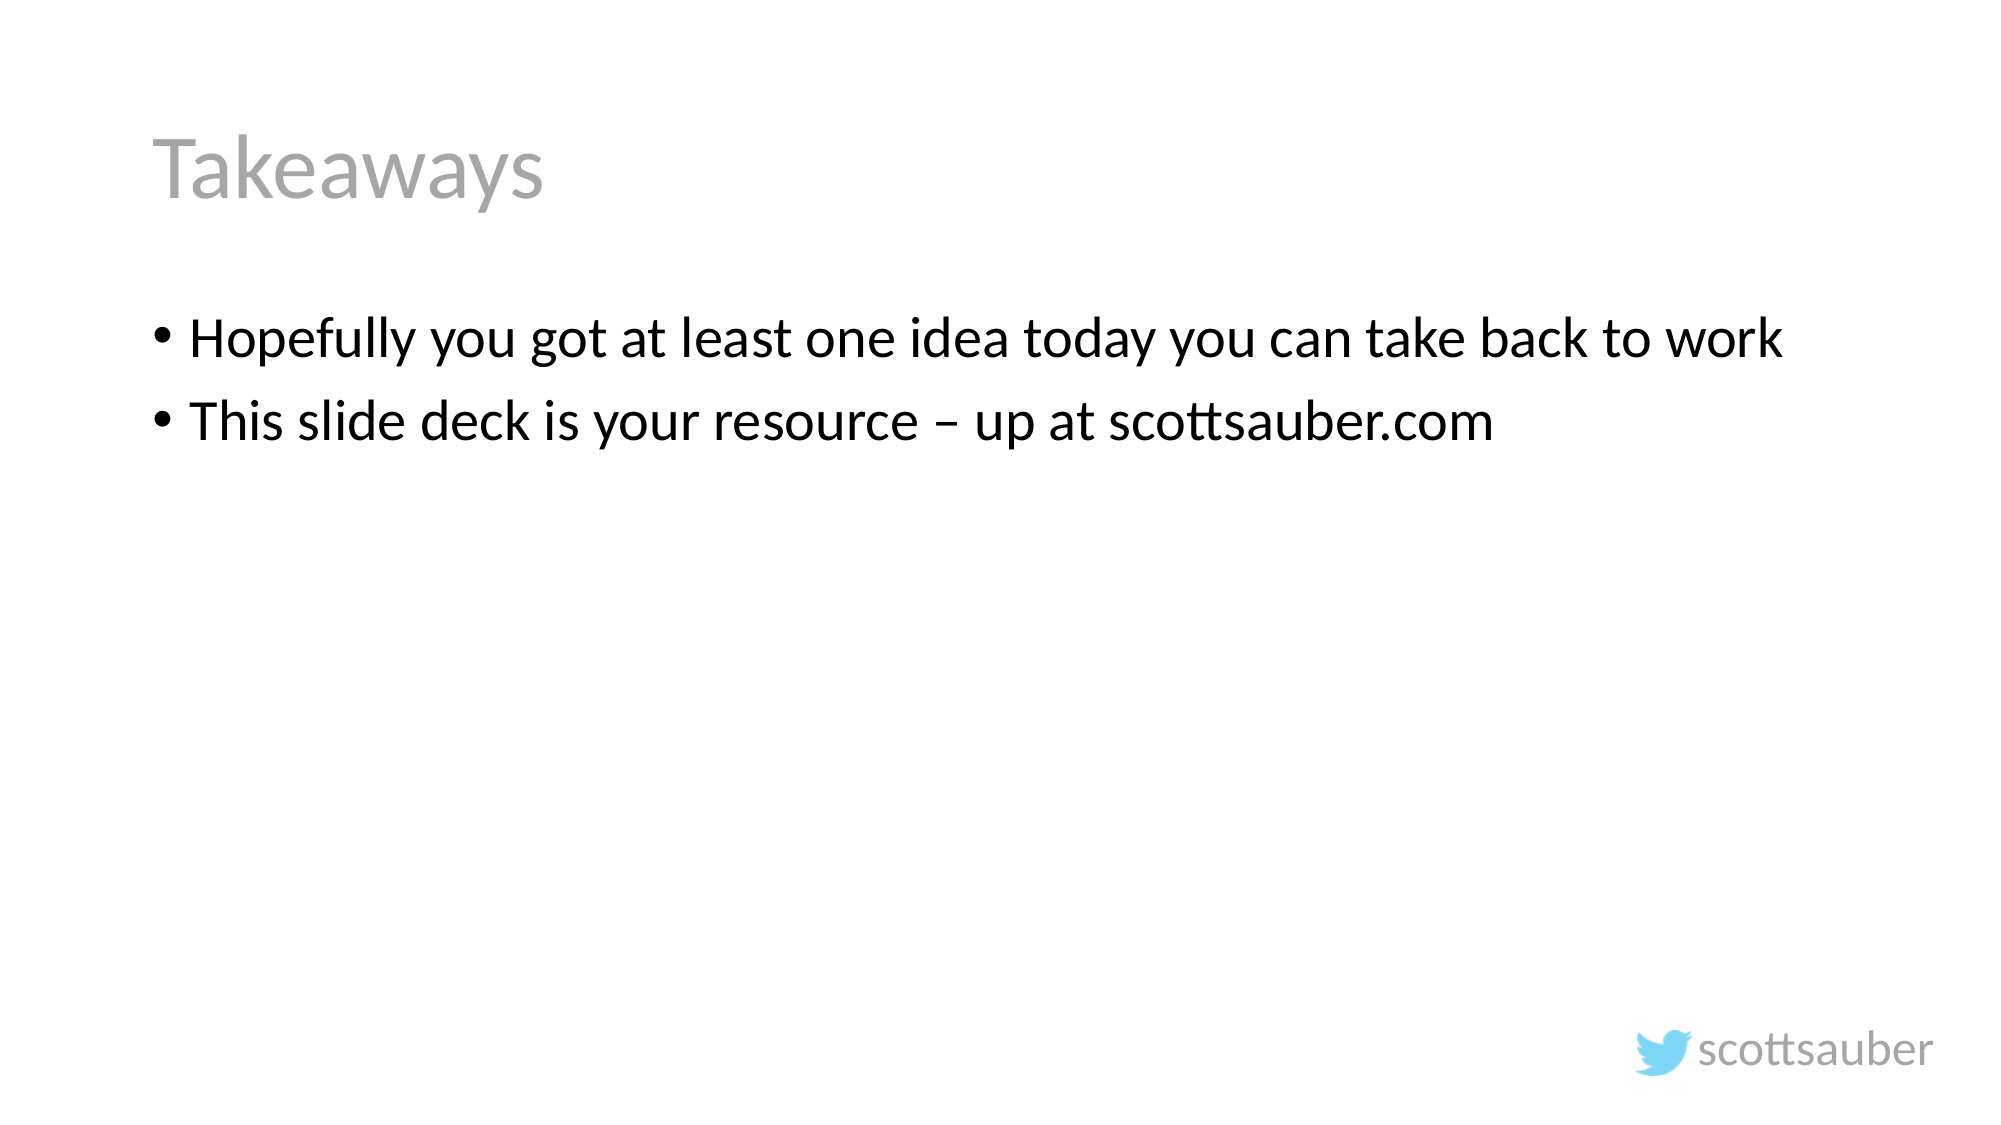

# Takeaways
Hopefully you got at least one idea today you can take back to work
This slide deck is your resource – up at scottsauber.com
scottsauber